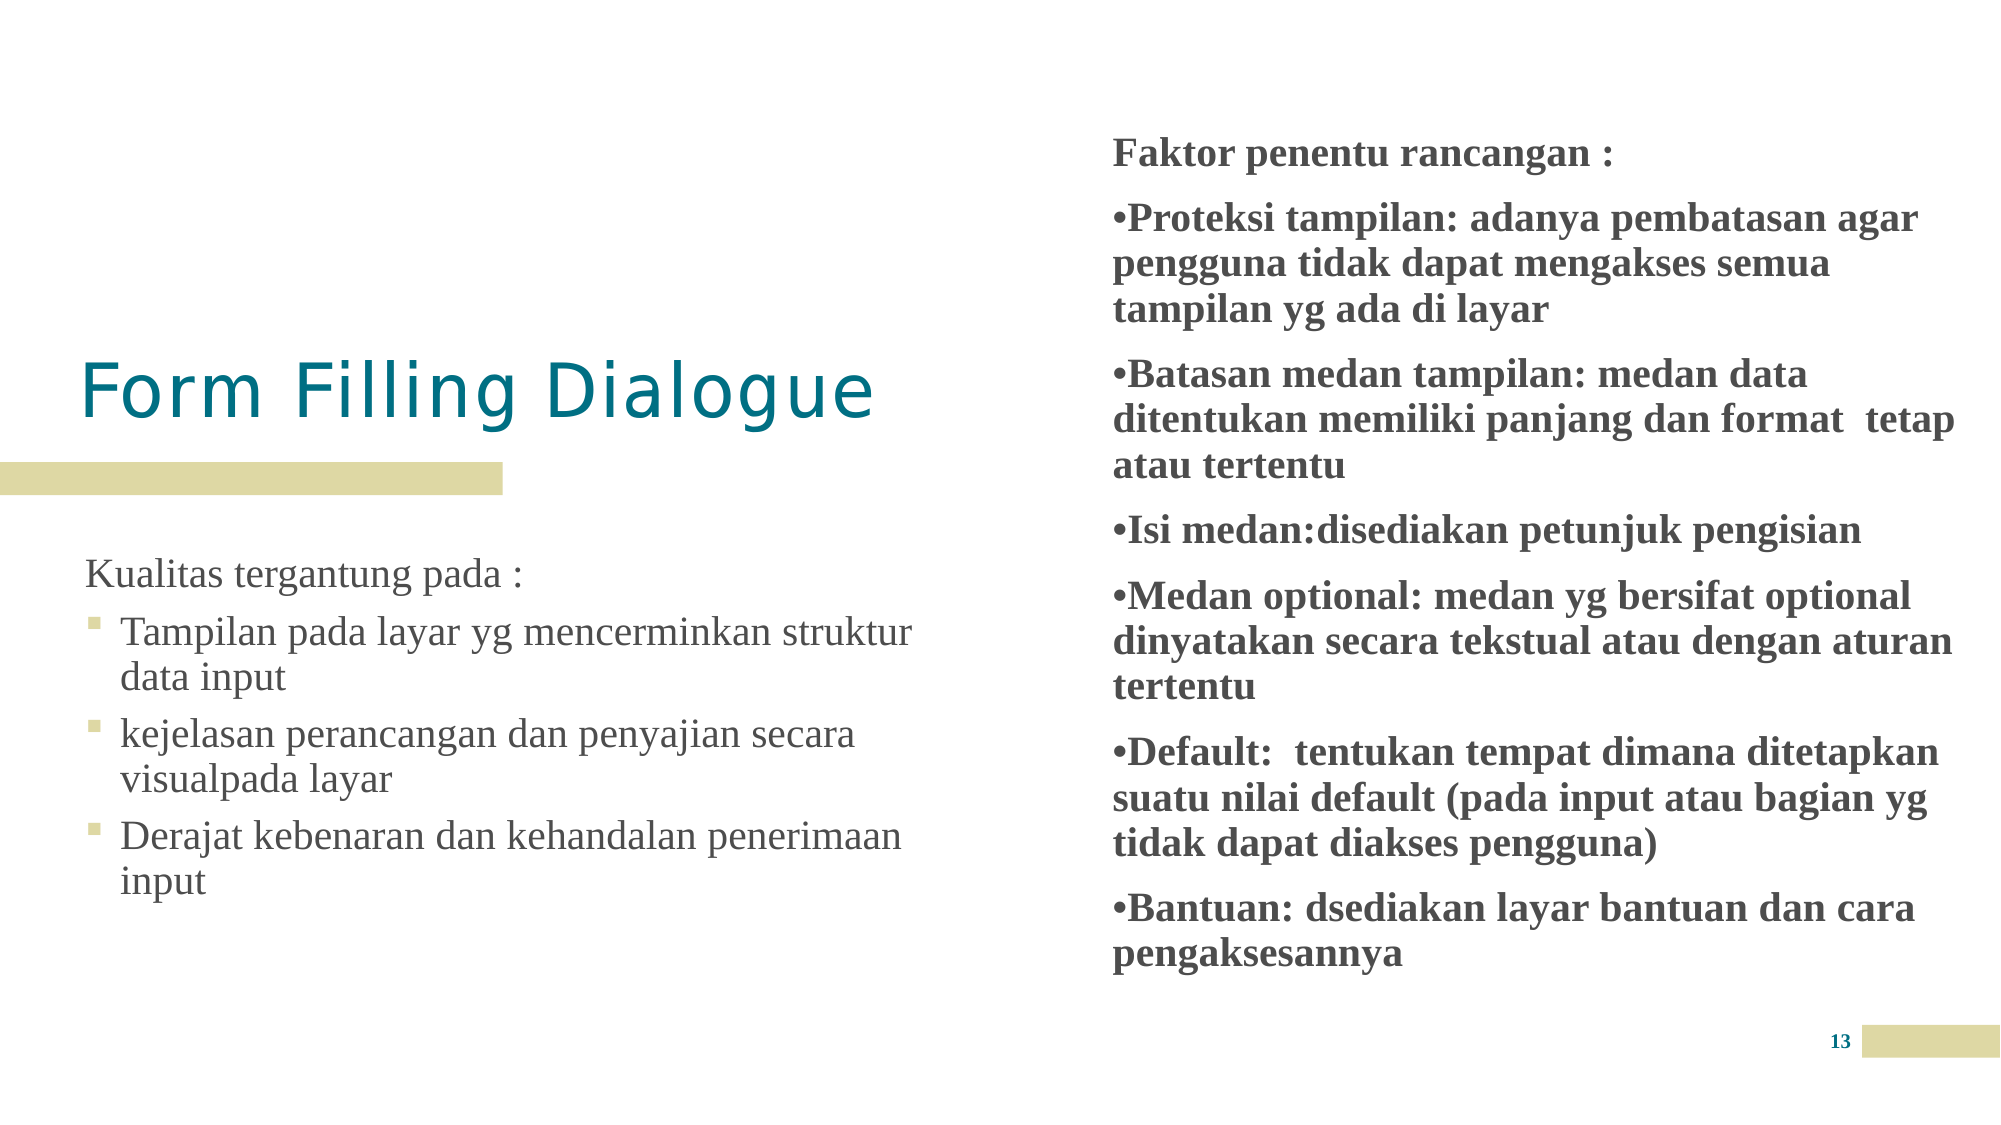

Faktor penentu rancangan :
•Proteksi tampilan: adanya pembatasan agar pengguna tidak dapat mengakses semua tampilan yg ada di layar
•Batasan medan tampilan: medan data ditentukan memiliki panjang dan format  tetap atau tertentu
•Isi medan:disediakan petunjuk pengisian
•Medan optional: medan yg bersifat optional dinyatakan secara tekstual atau dengan aturan tertentu
•Default:  tentukan tempat dimana ditetapkan suatu nilai default (pada input atau bagian yg tidak dapat diakses pengguna)
•Bantuan: dsediakan layar bantuan dan cara pengaksesannya
# Form Filling Dialogue
Kualitas tergantung pada :
Tampilan pada layar yg mencerminkan struktur data input
kejelasan perancangan dan penyajian secara visualpada layar
Derajat kebenaran dan kehandalan penerimaan input

13